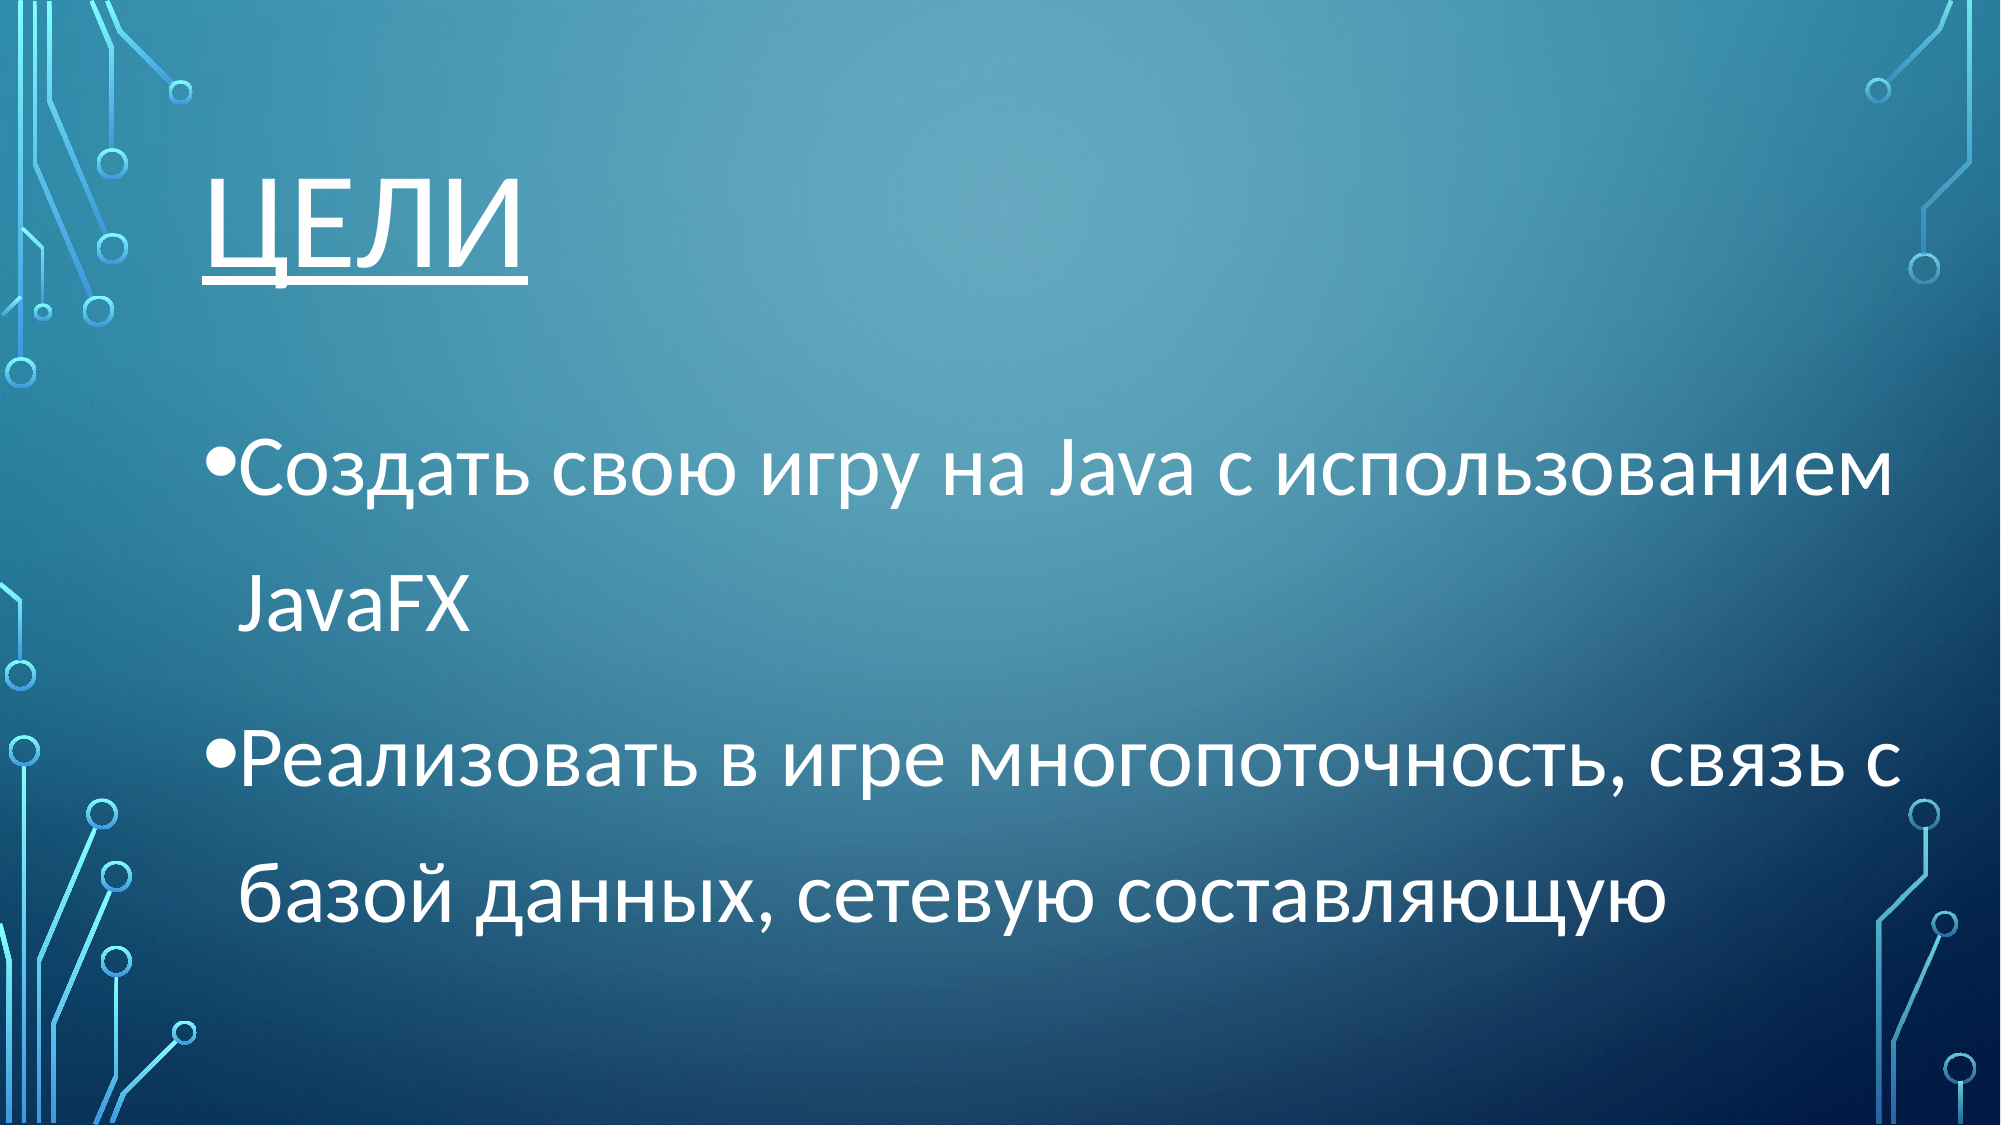

# цели
Создать свою игру на Java с использованием JavaFX
Реализовать в игре многопоточность, связь с базой данных, сетевую составляющую